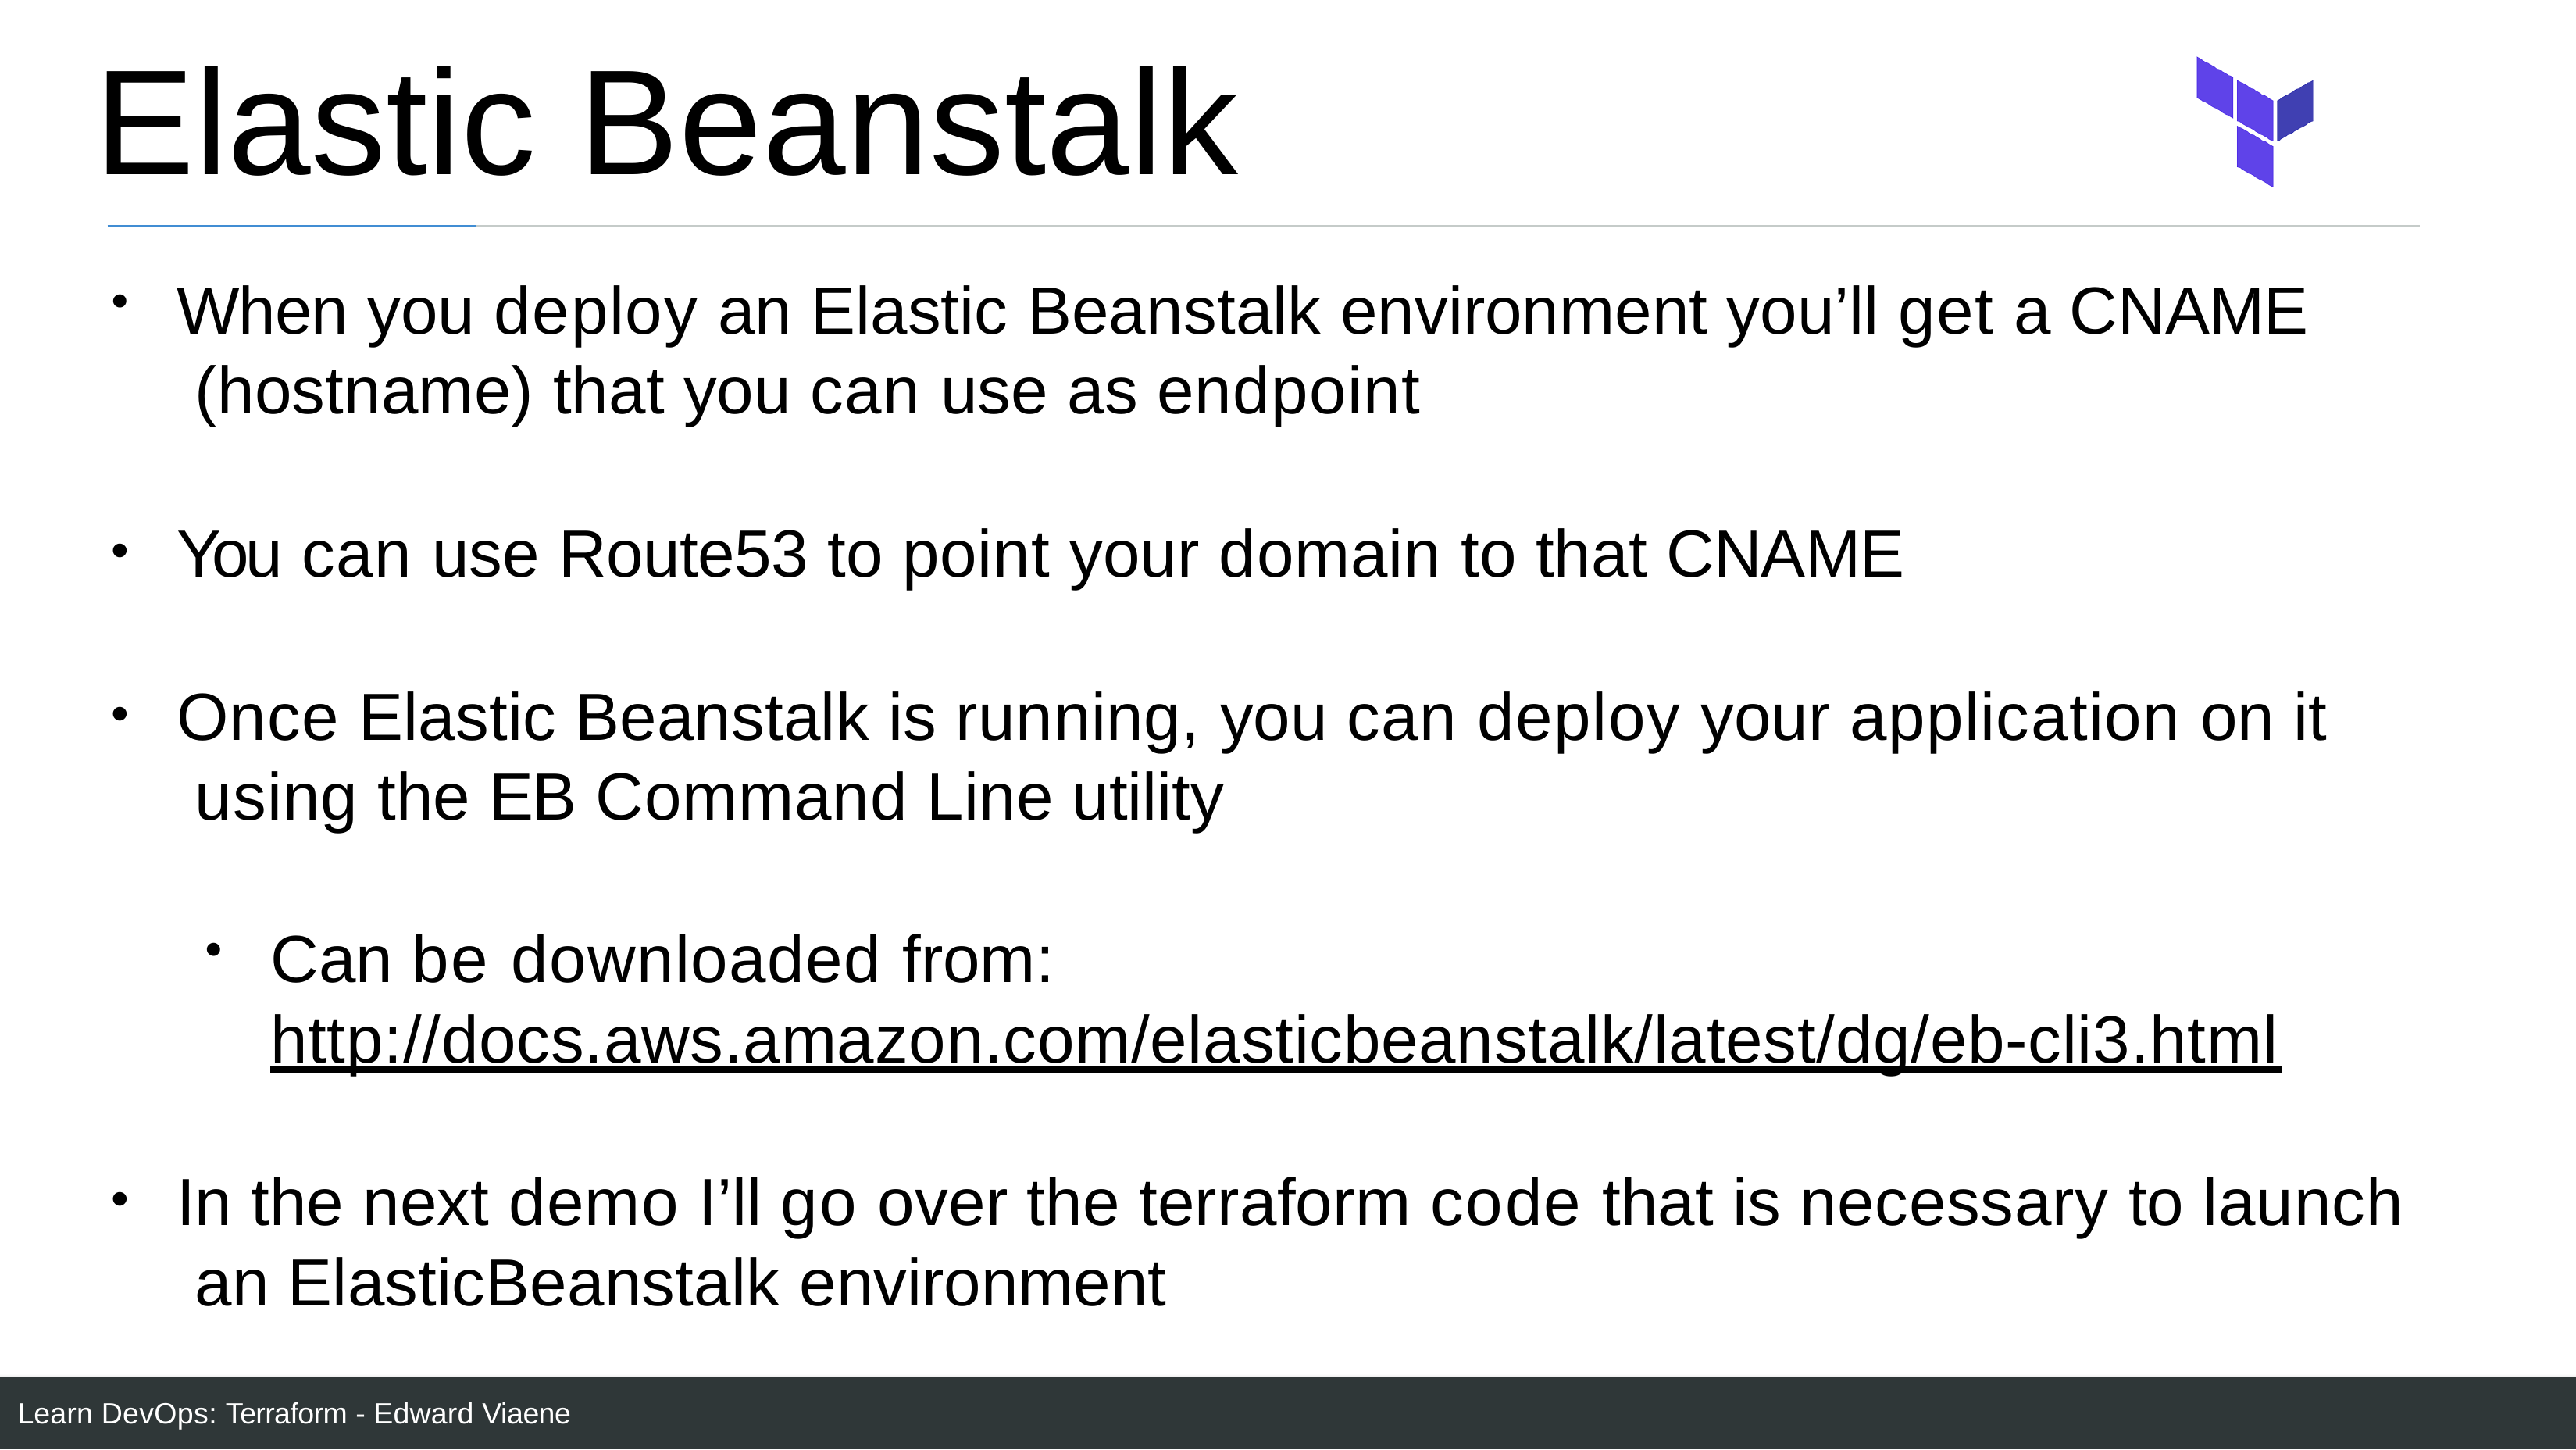

# Elastic Beanstalk
When you deploy an Elastic Beanstalk environment you’ll get a CNAME  (hostname) that you can use as endpoint

You can use Route53 to point your domain to that CNAME

Once Elastic Beanstalk is running, you can deploy your application on it  using the EB Command Line utility

Can be downloaded from:  http://docs.aws.amazon.com/elasticbeanstalk/latest/dg/eb-cli3.html

In the next demo I’ll go over the terraform code that is necessary to launch  an ElasticBeanstalk environment
Learn DevOps: Terraform - Edward Viaene